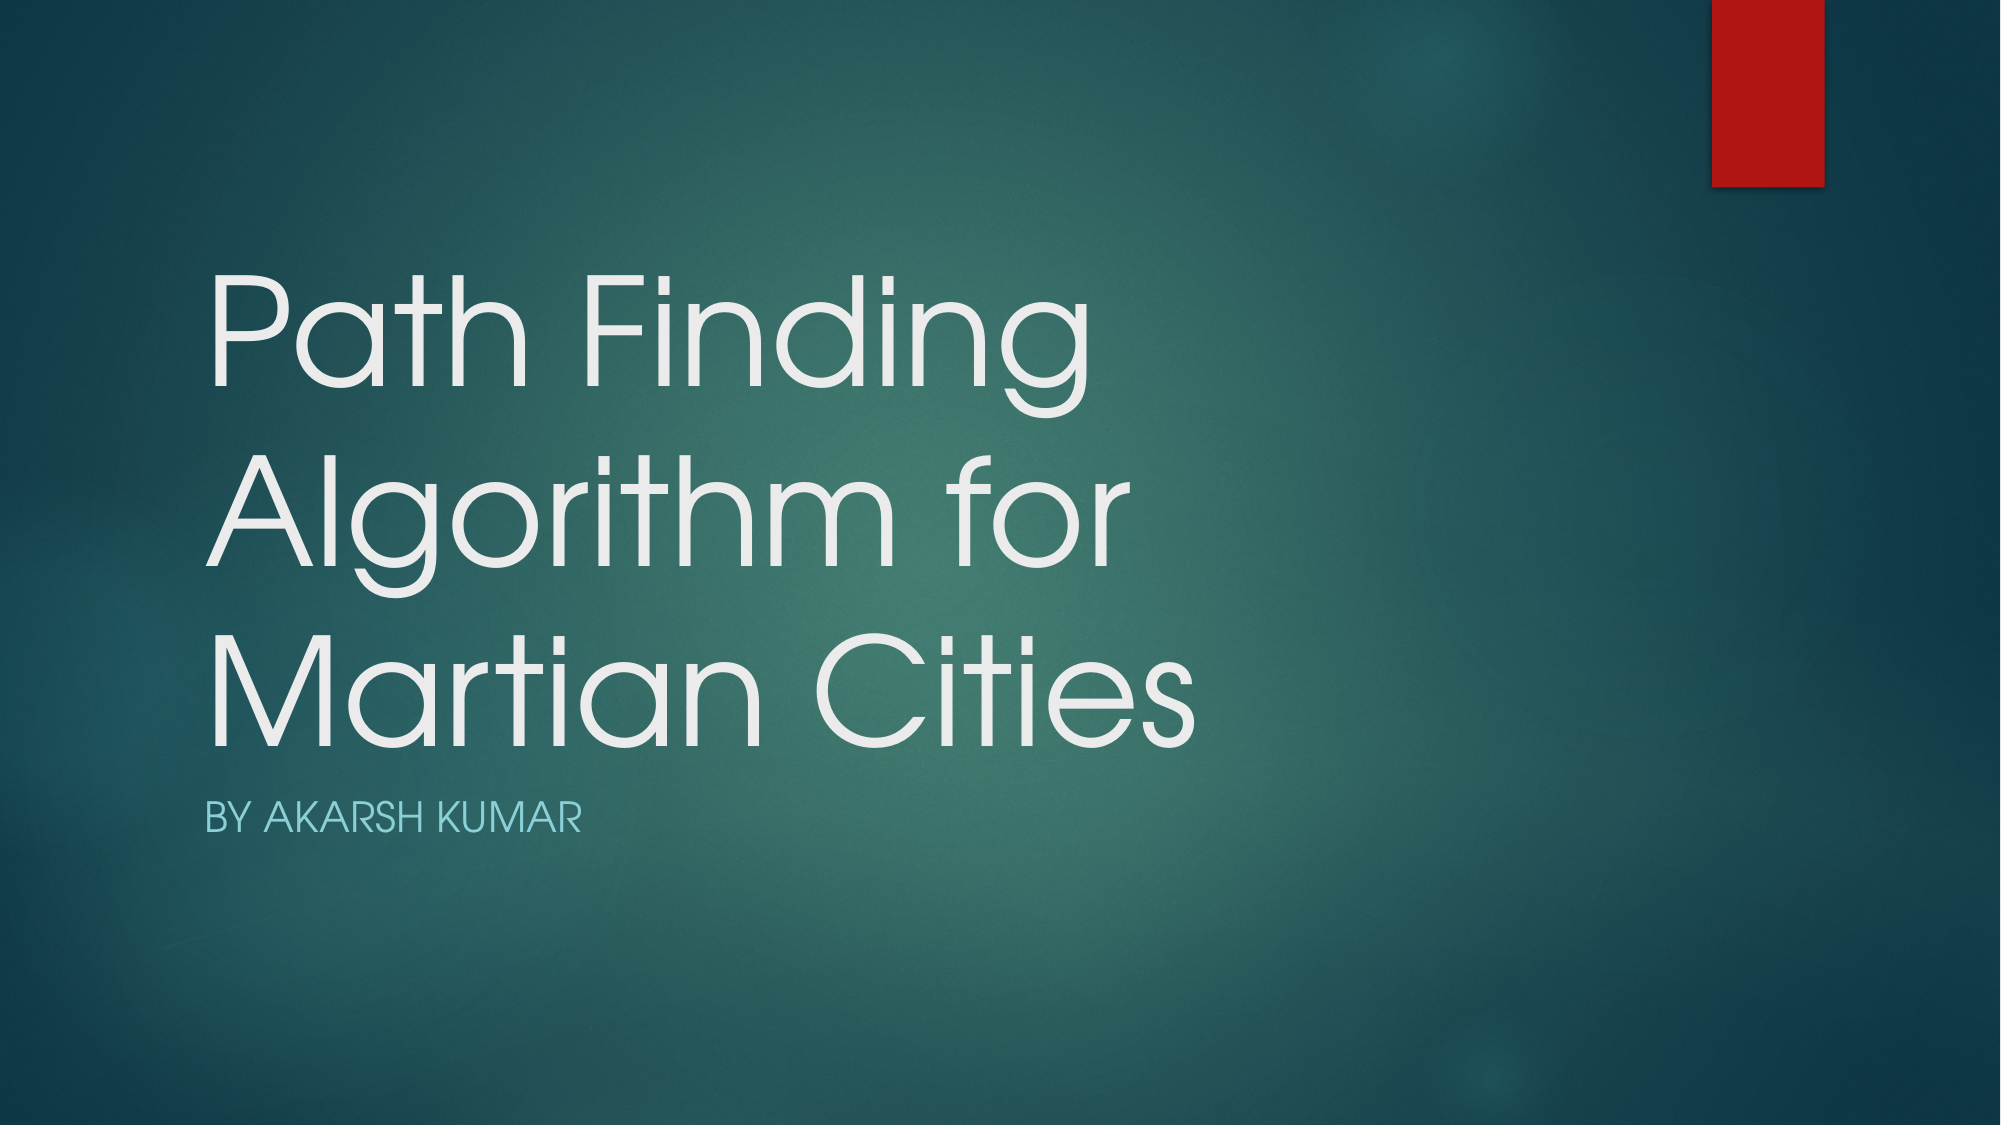

# Path Finding Algorithm for Martian Cities
By Akarsh kumar